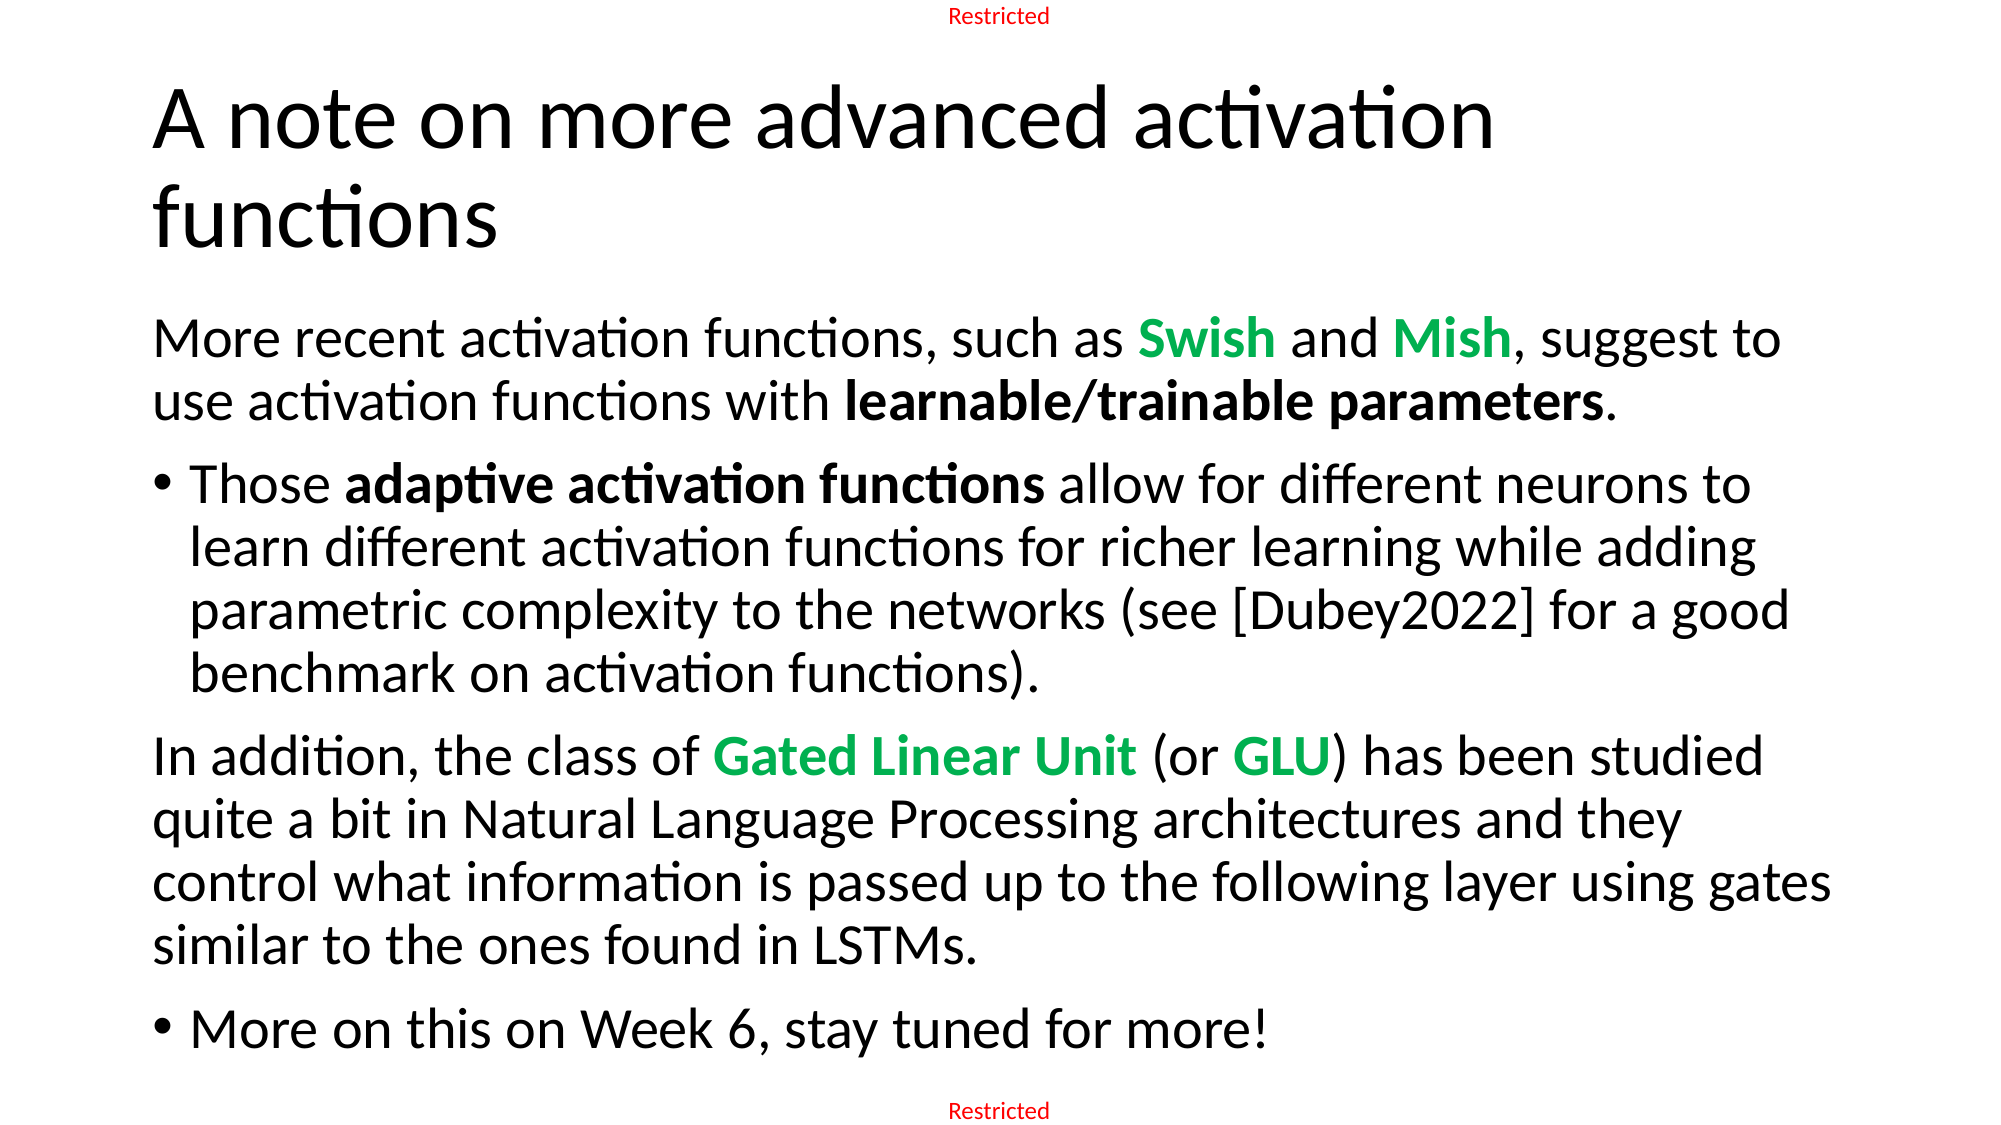

# A note on more advanced activation functions
More recent activation functions, such as Swish and Mish, suggest to use activation functions with learnable/trainable parameters.
Those adaptive activation functions allow for different neurons to learn different activation functions for richer learning while adding parametric complexity to the networks (see [Dubey2022] for a good benchmark on activation functions).
In addition, the class of Gated Linear Unit (or GLU) has been studied quite a bit in Natural Language Processing architectures and they control what information is passed up to the following layer using gates similar to the ones found in LSTMs.
More on this on Week 6, stay tuned for more!